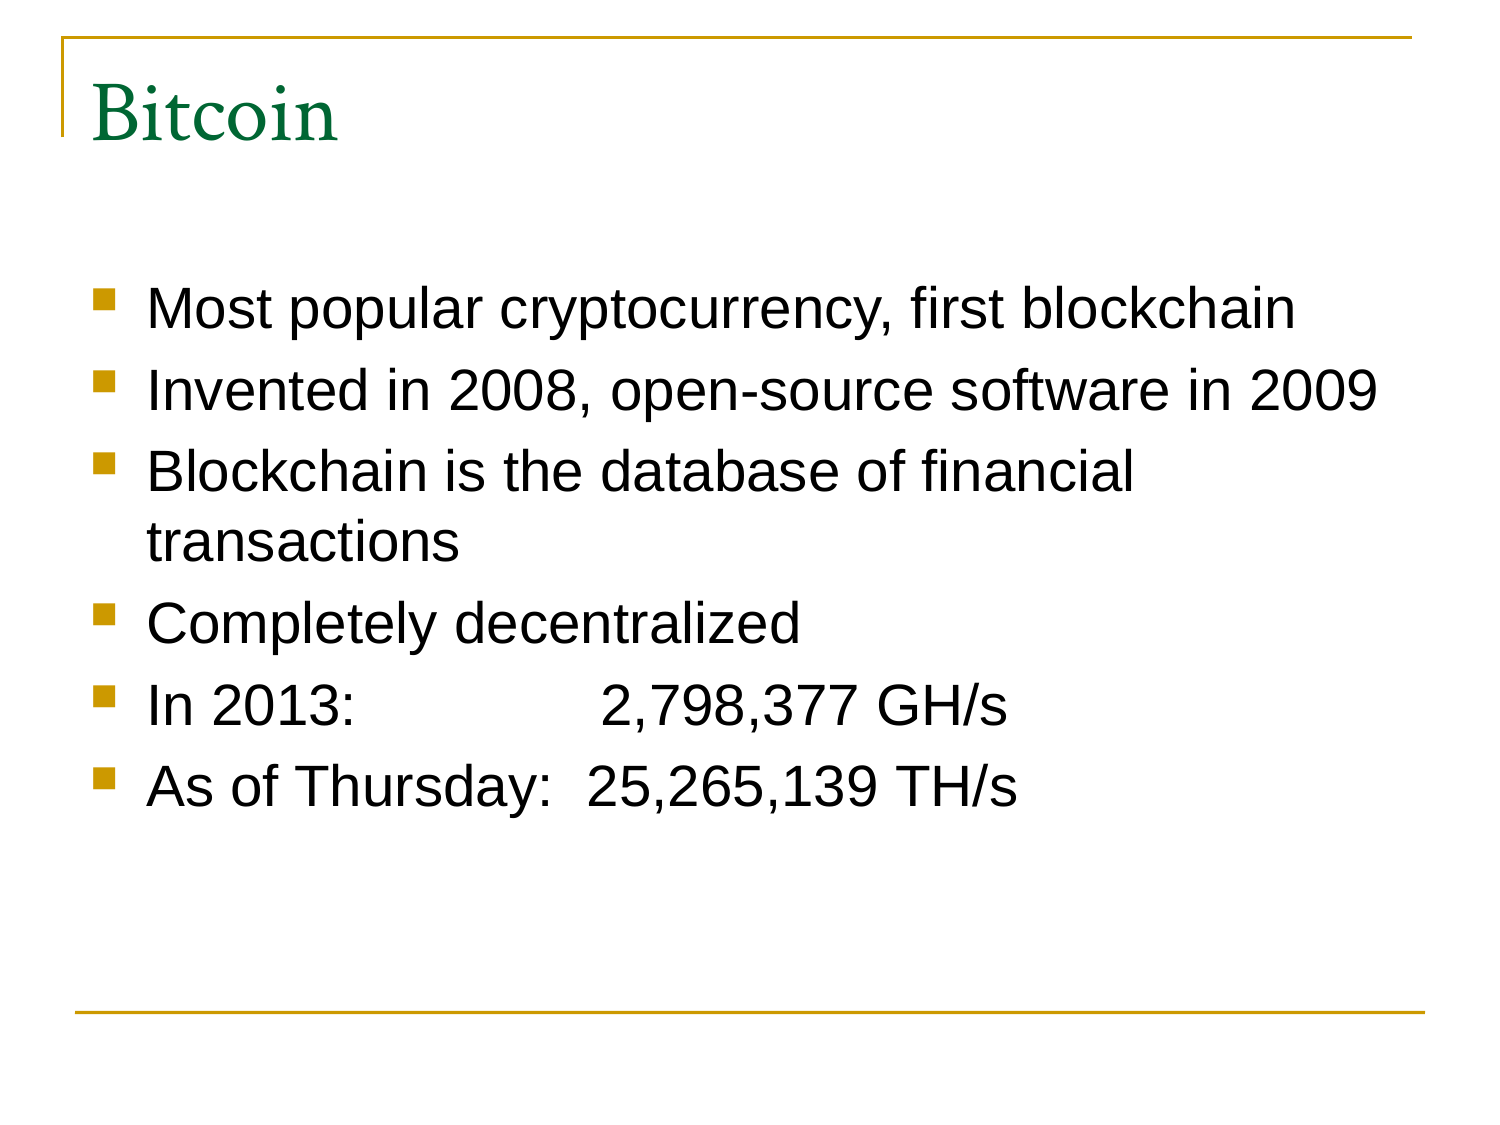

# Bitcoin
Most popular cryptocurrency, first blockchain
Invented in 2008, open-source software in 2009
Blockchain is the database of financial transactions
Completely decentralized
In 2013:               2,798,377 GH/s
As of Thursday:  25,265,139 TH/s